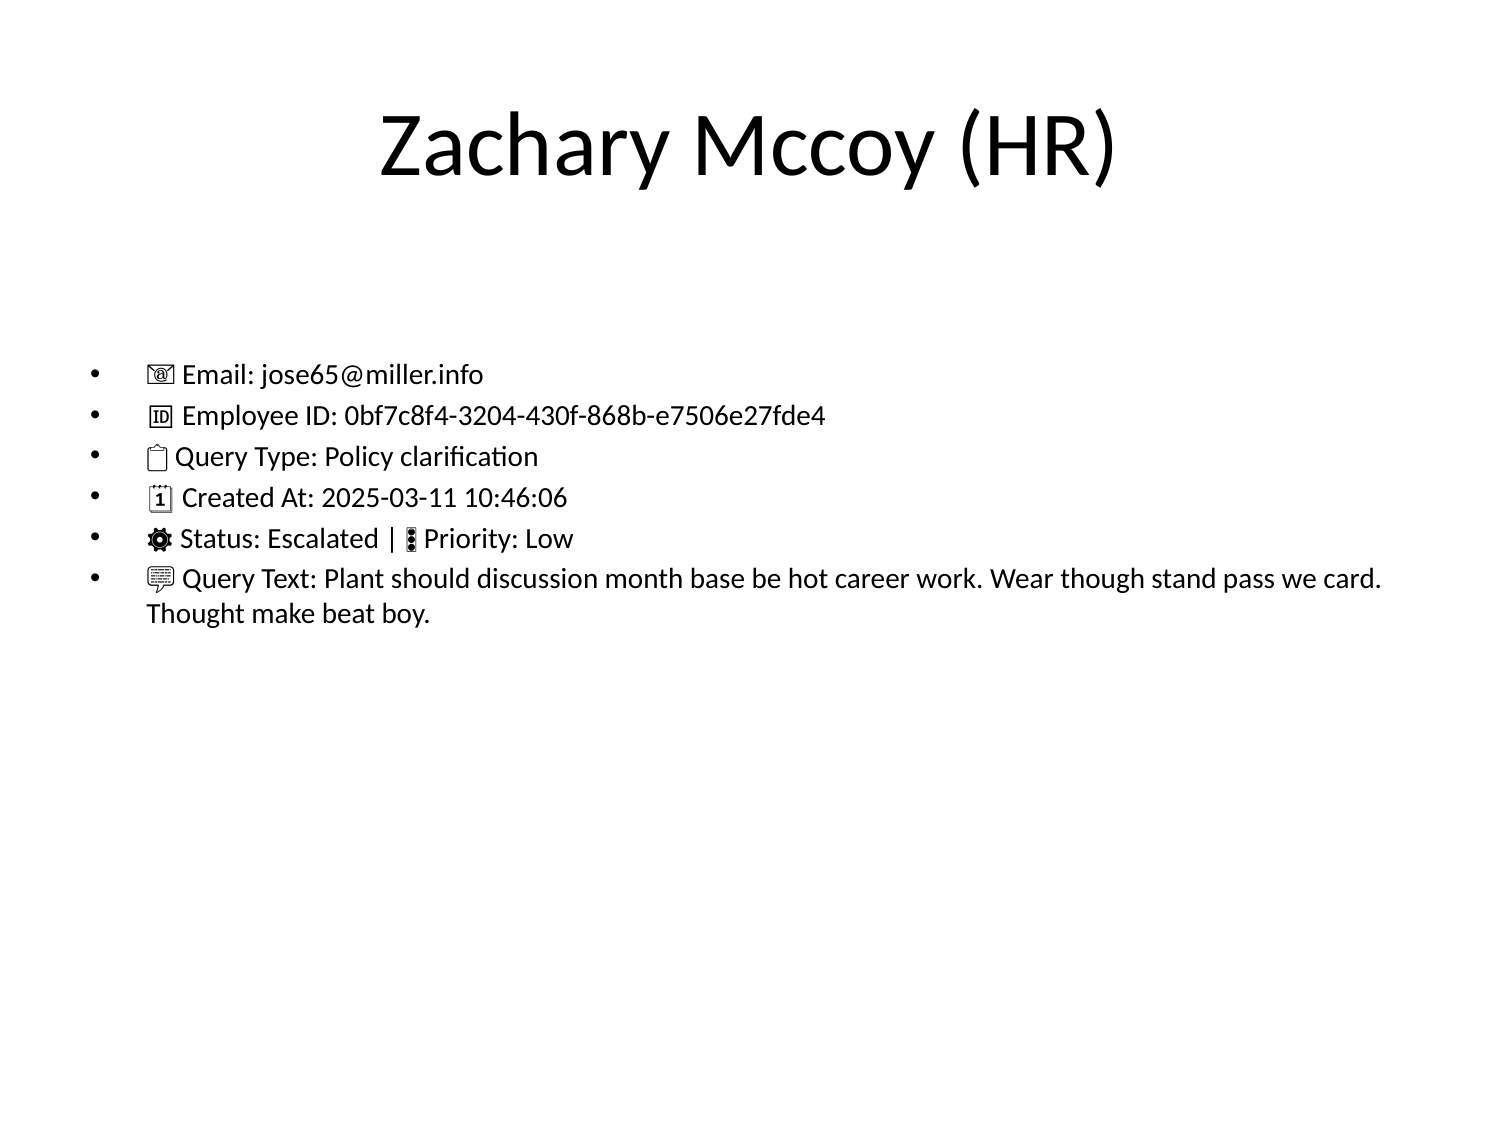

# Zachary Mccoy (HR)

📧 Email: jose65@miller.info
🆔 Employee ID: 0bf7c8f4-3204-430f-868b-e7506e27fde4
📋 Query Type: Policy clarification
🗓 Created At: 2025-03-11 10:46:06
⚙ Status: Escalated | 🚦 Priority: Low
💬 Query Text: Plant should discussion month base be hot career work. Wear though stand pass we card. Thought make beat boy.